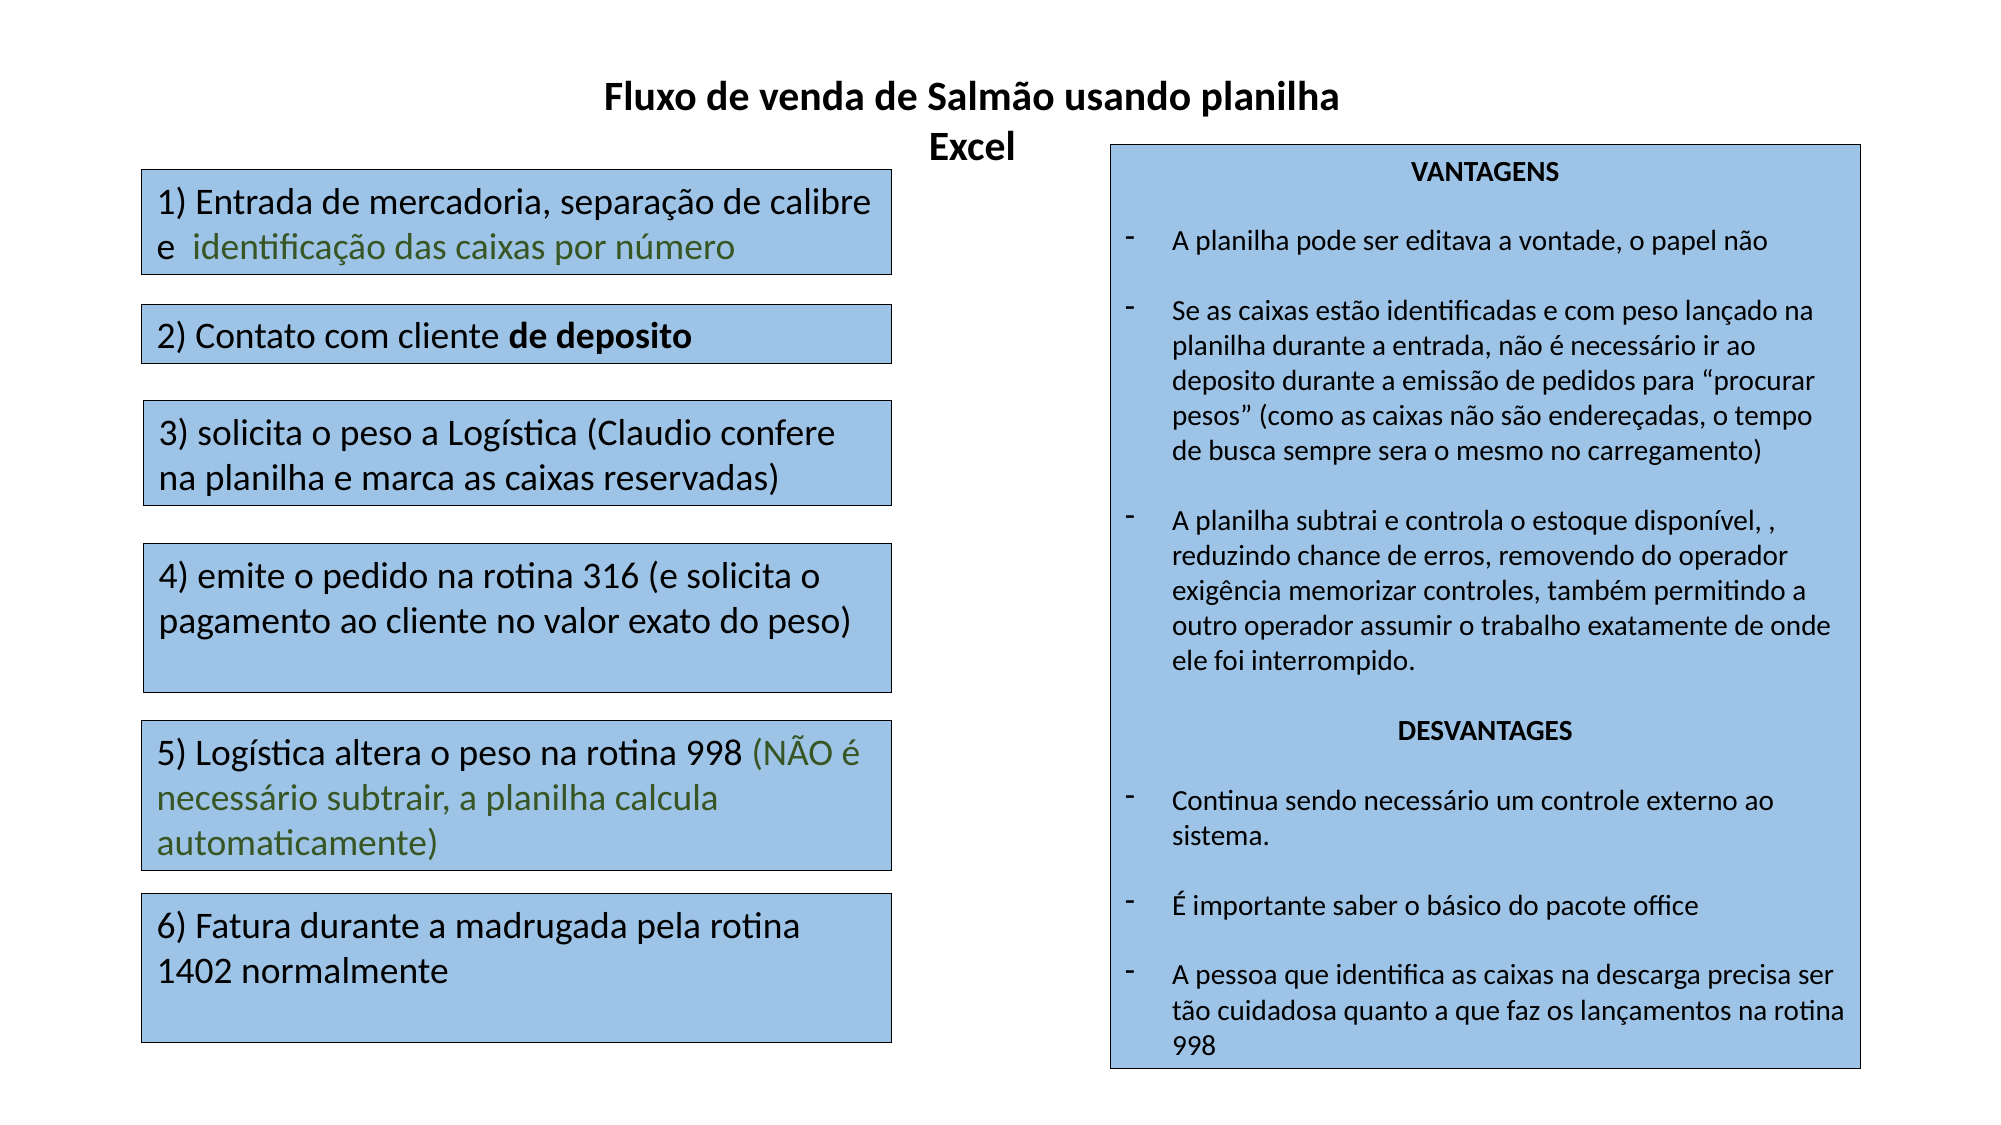

Fluxo de venda de Salmão usando planilha Excel
VANTAGENS

A planilha pode ser editava a vontade, o papel não

Se as caixas estão identificadas e com peso lançado na planilha durante a entrada, não é necessário ir ao deposito durante a emissão de pedidos para “procurar pesos” (como as caixas não são endereçadas, o tempo de busca sempre sera o mesmo no carregamento)

A planilha subtrai e controla o estoque disponível, , reduzindo chance de erros, removendo do operador exigência memorizar controles, também permitindo a outro operador assumir o trabalho exatamente de onde ele foi interrompido.

DESVANTAGES

Continua sendo necessário um controle externo ao sistema.

É importante saber o básico do pacote office

A pessoa que identifica as caixas na descarga precisa ser tão cuidadosa quanto a que faz os lançamentos na rotina 998
1) Entrada de mercadoria, separação de calibre e  identificação das caixas por número
2) Contato com cliente de deposito
3) solicita o peso a Logística (Claudio confere na planilha e marca as caixas reservadas)
4) emite o pedido na rotina 316 (e solicita o pagamento ao cliente no valor exato do peso)

5) Logística altera o peso na rotina 998 (NÃO é necessário subtrair, a planilha calcula automaticamente)
6) Fatura durante a madrugada pela rotina 1402 normalmente